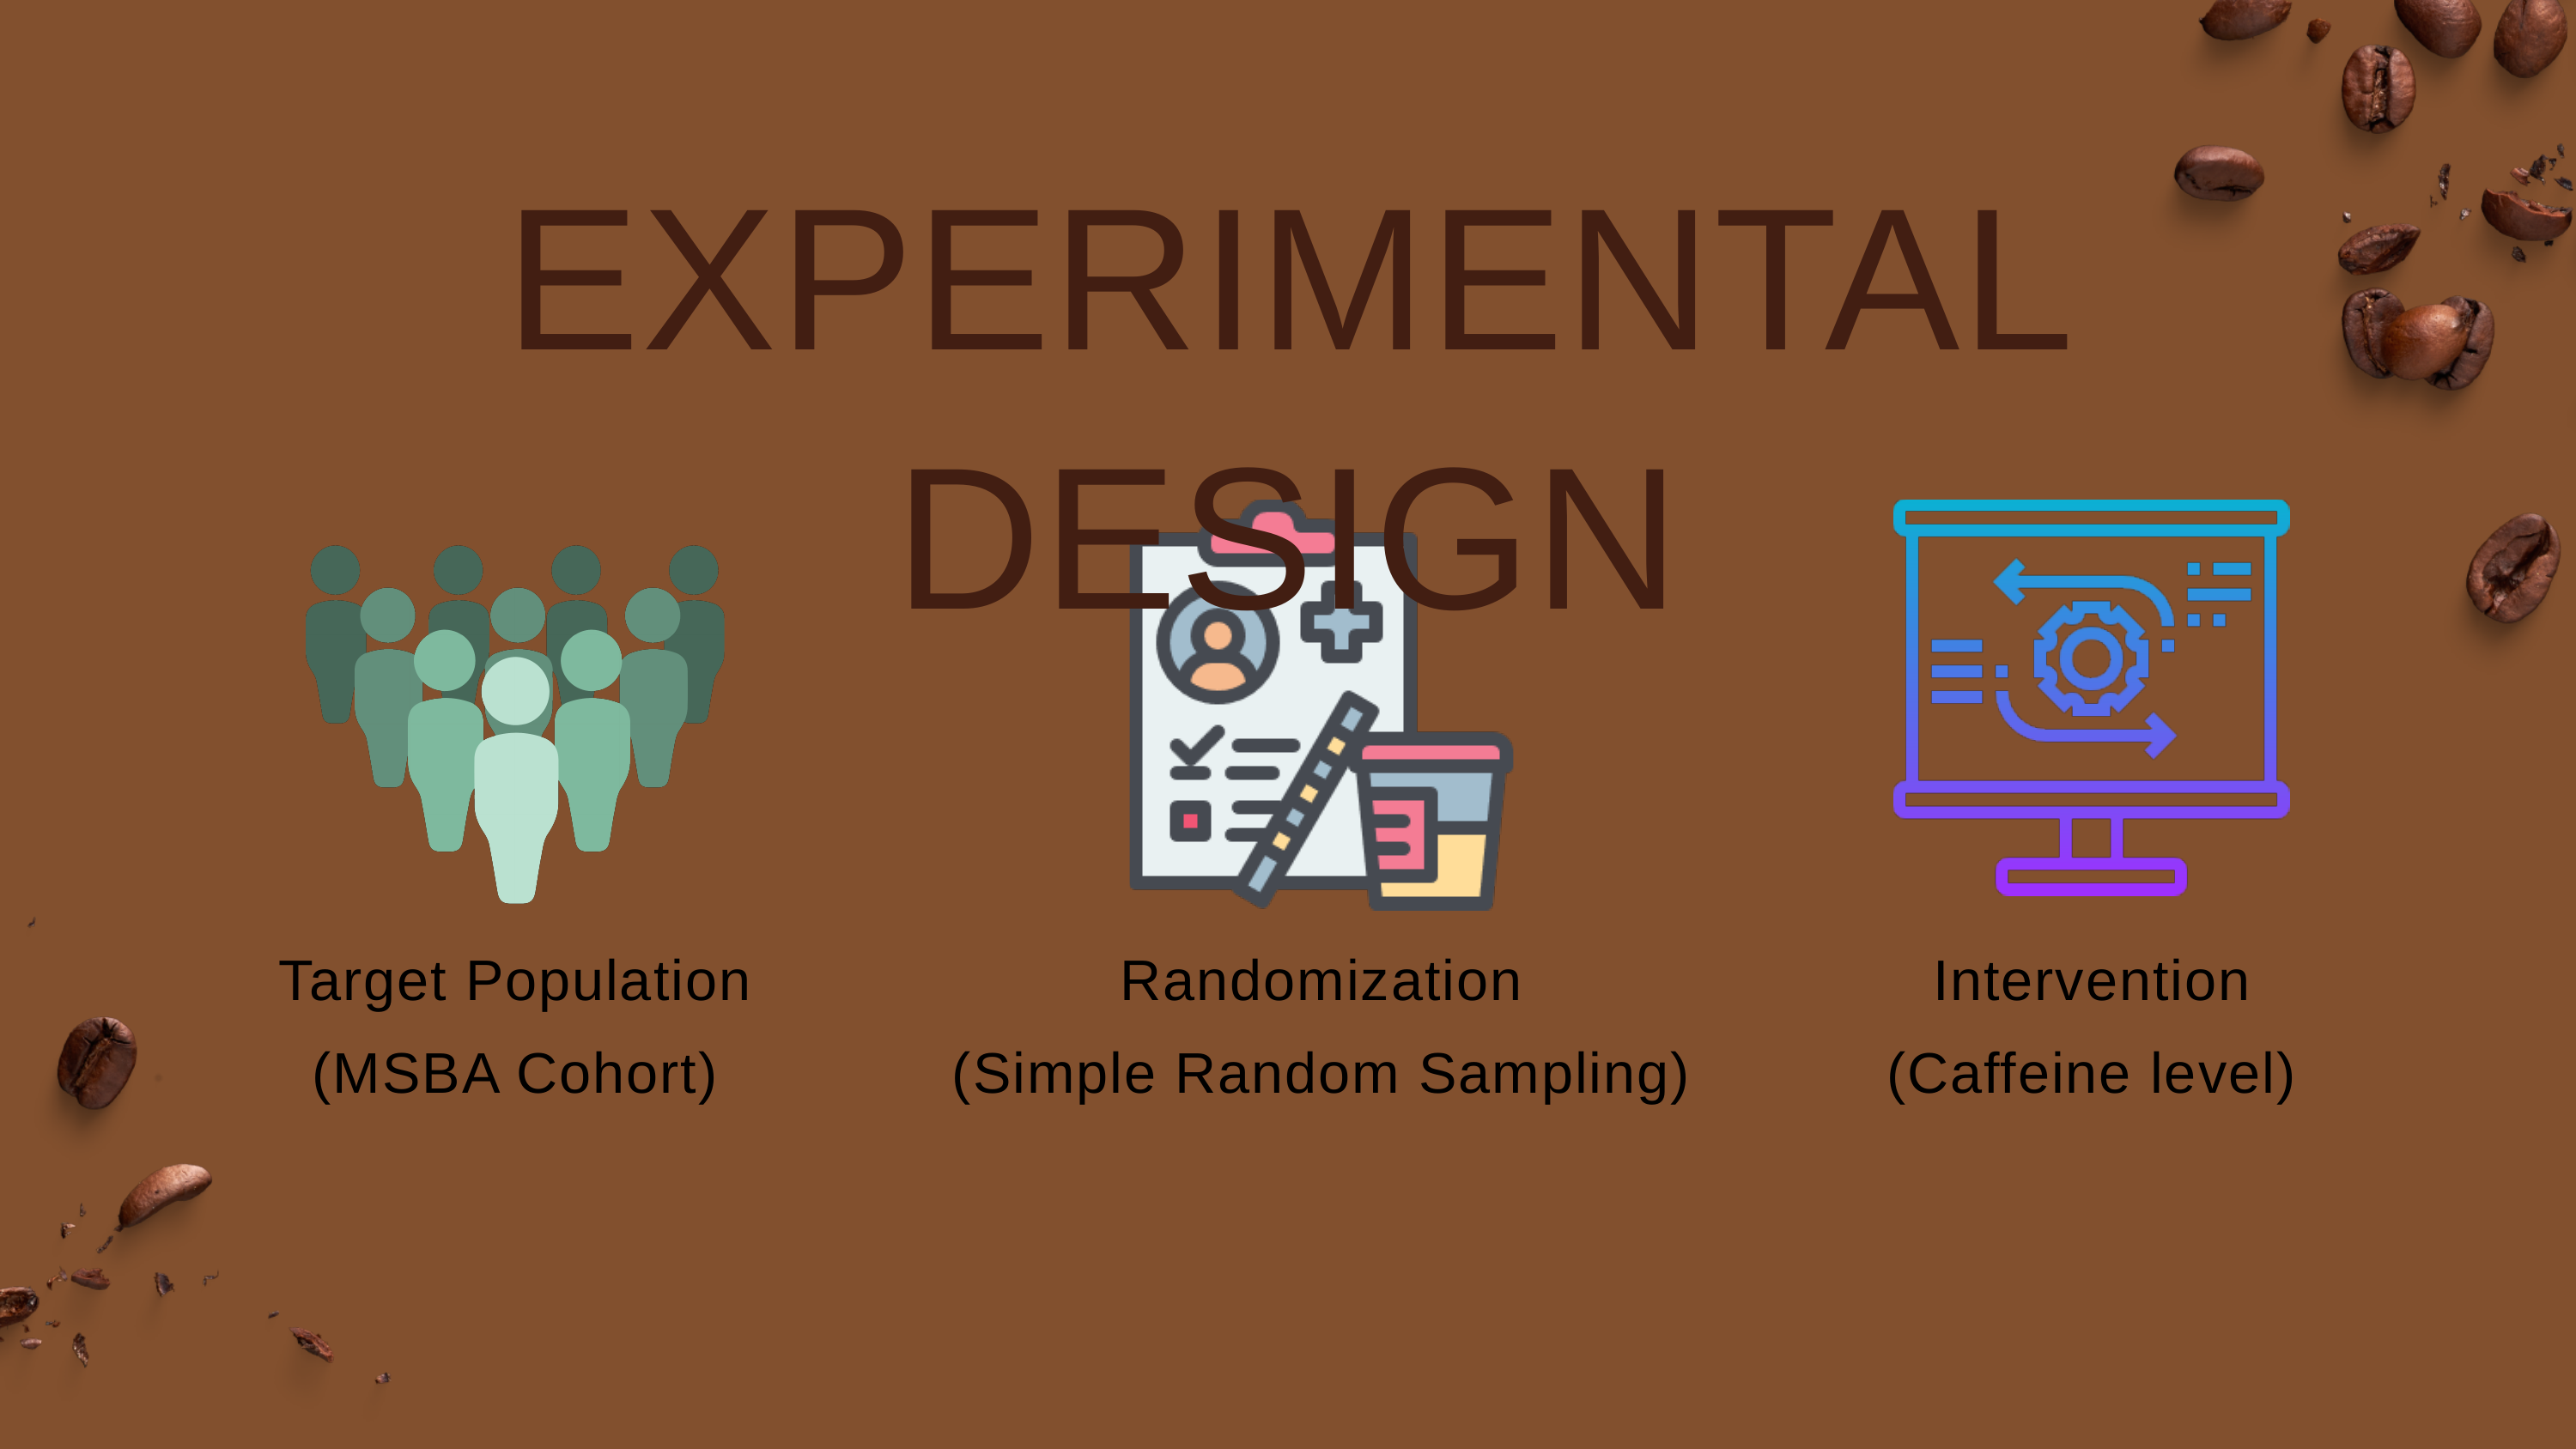

EXPERIMENTAL DESIGN

Target Population
(MSBA Cohort)
Randomization
(Simple Random Sampling)
Intervention
(Caffeine level)